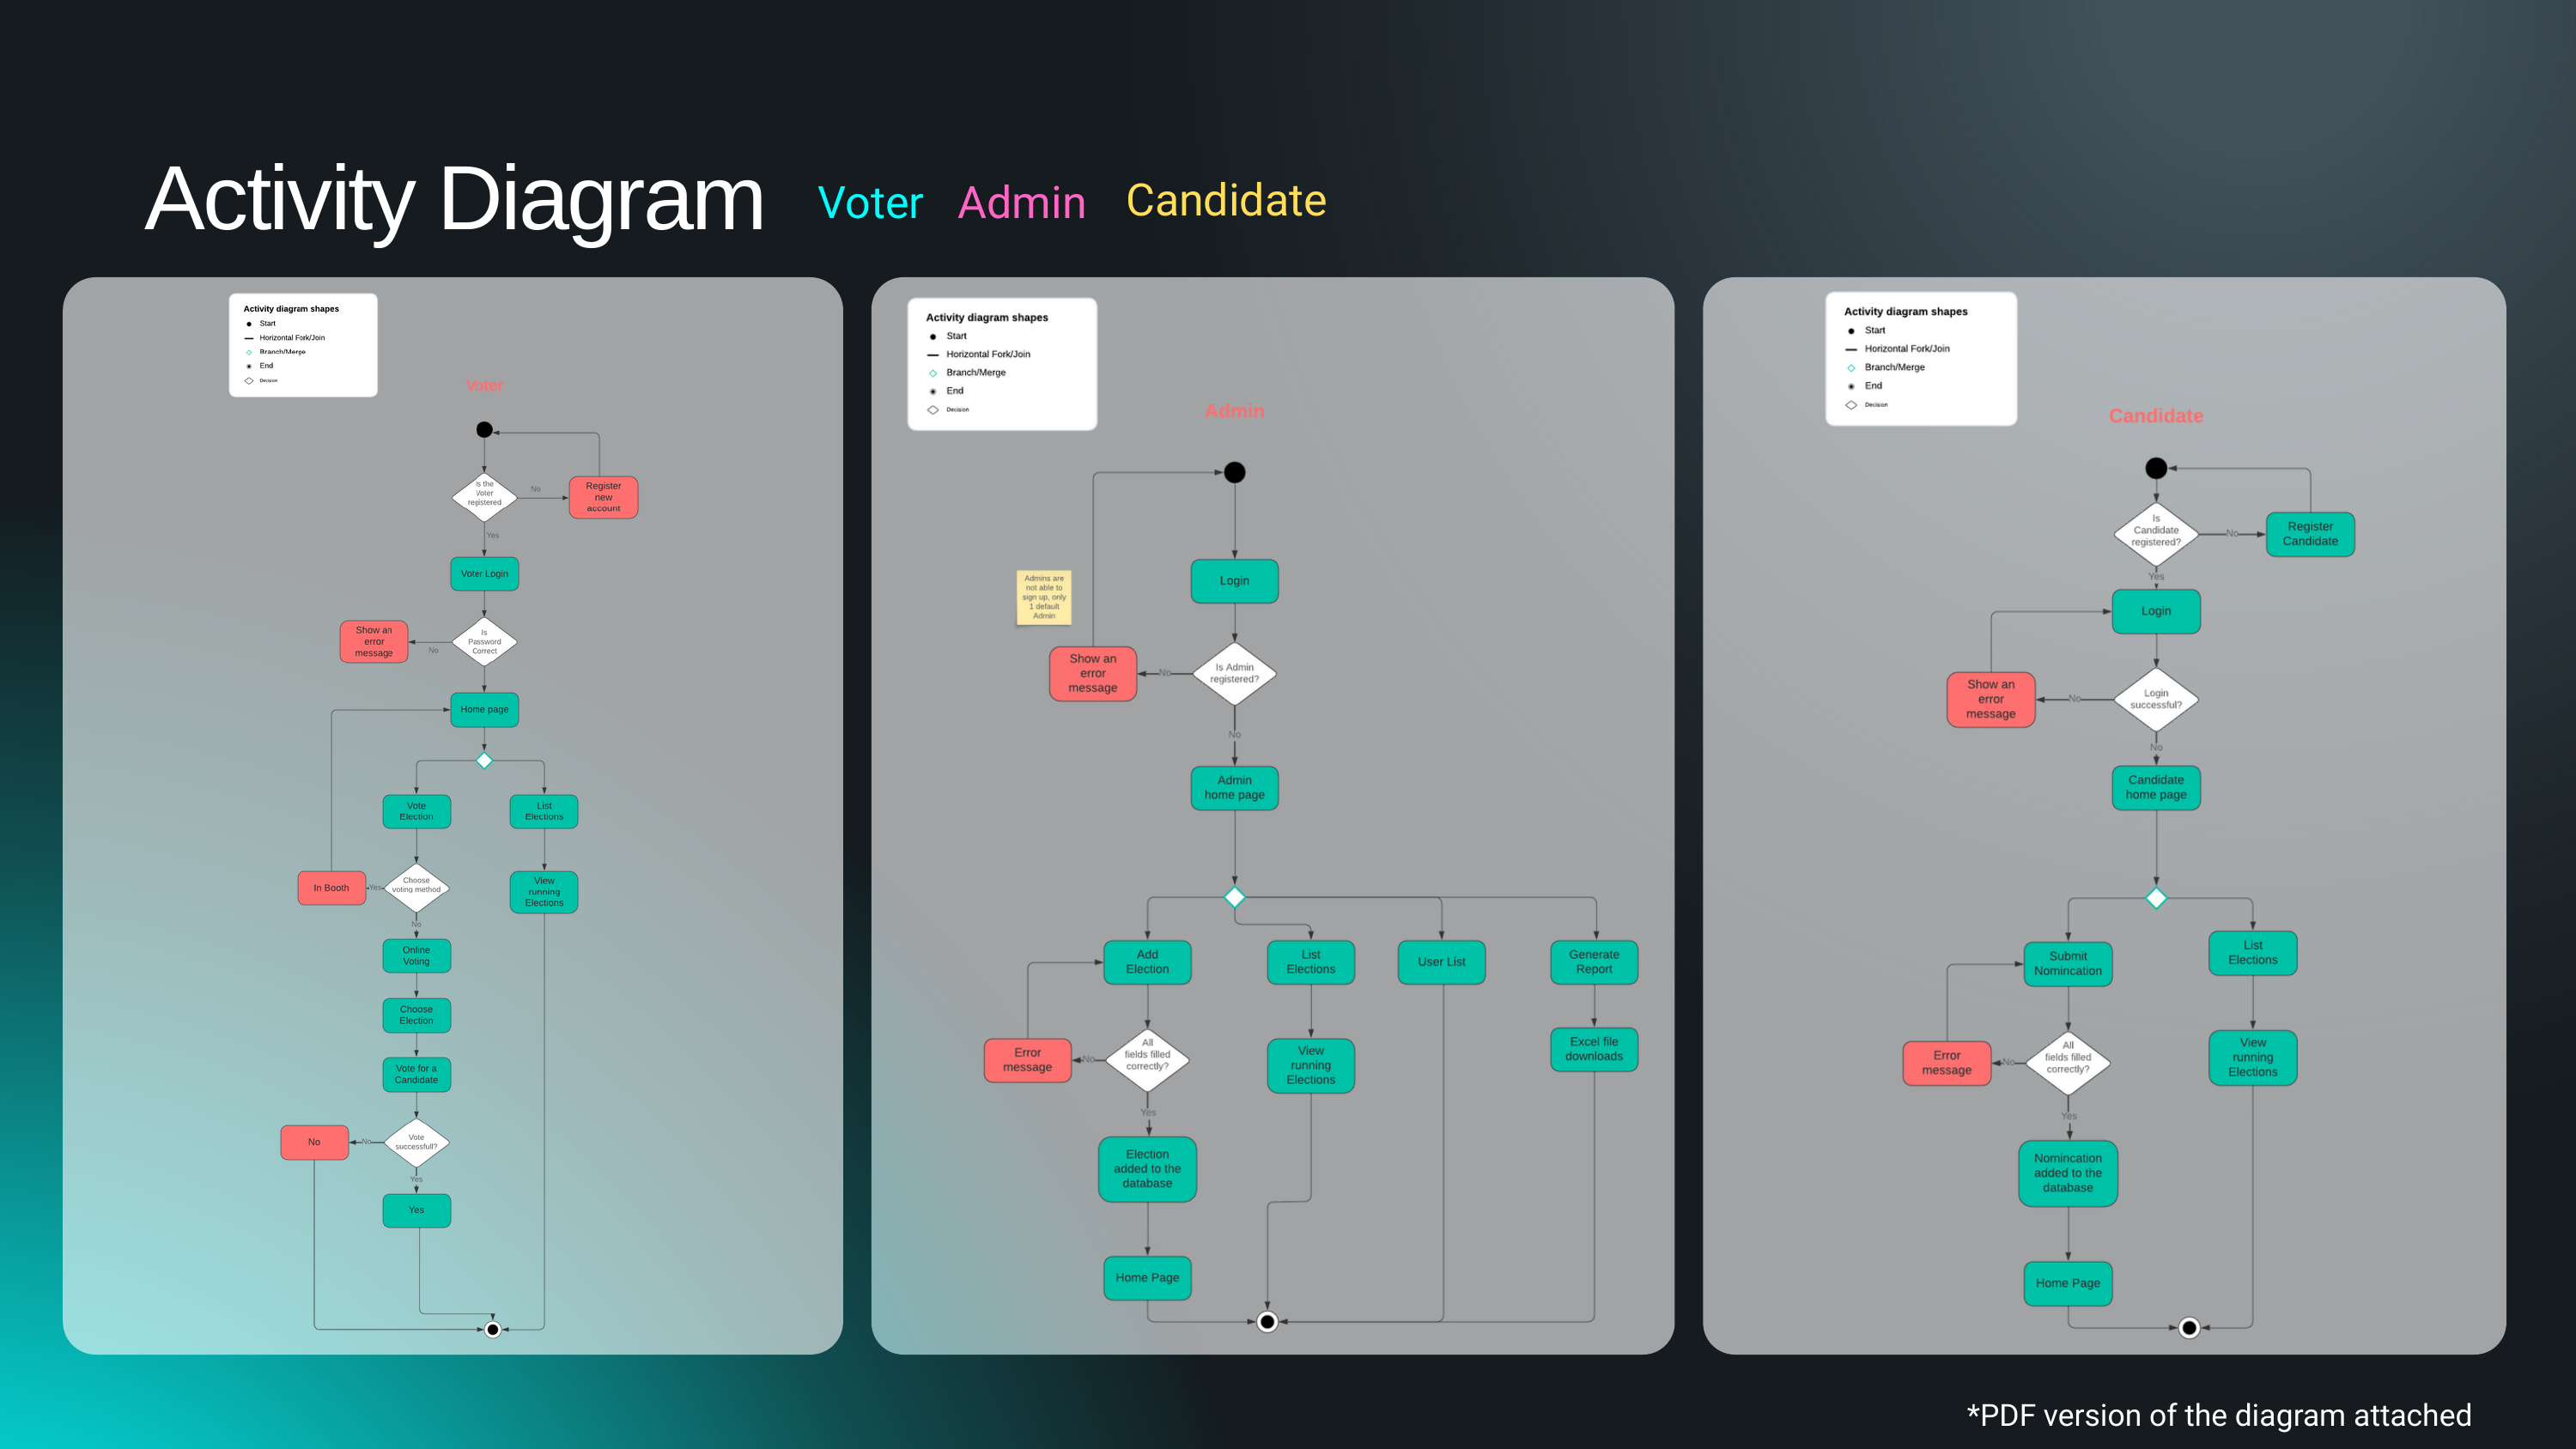

Activity Diagram
Candidate
Voter
Admin

*PDF version of the diagram attached